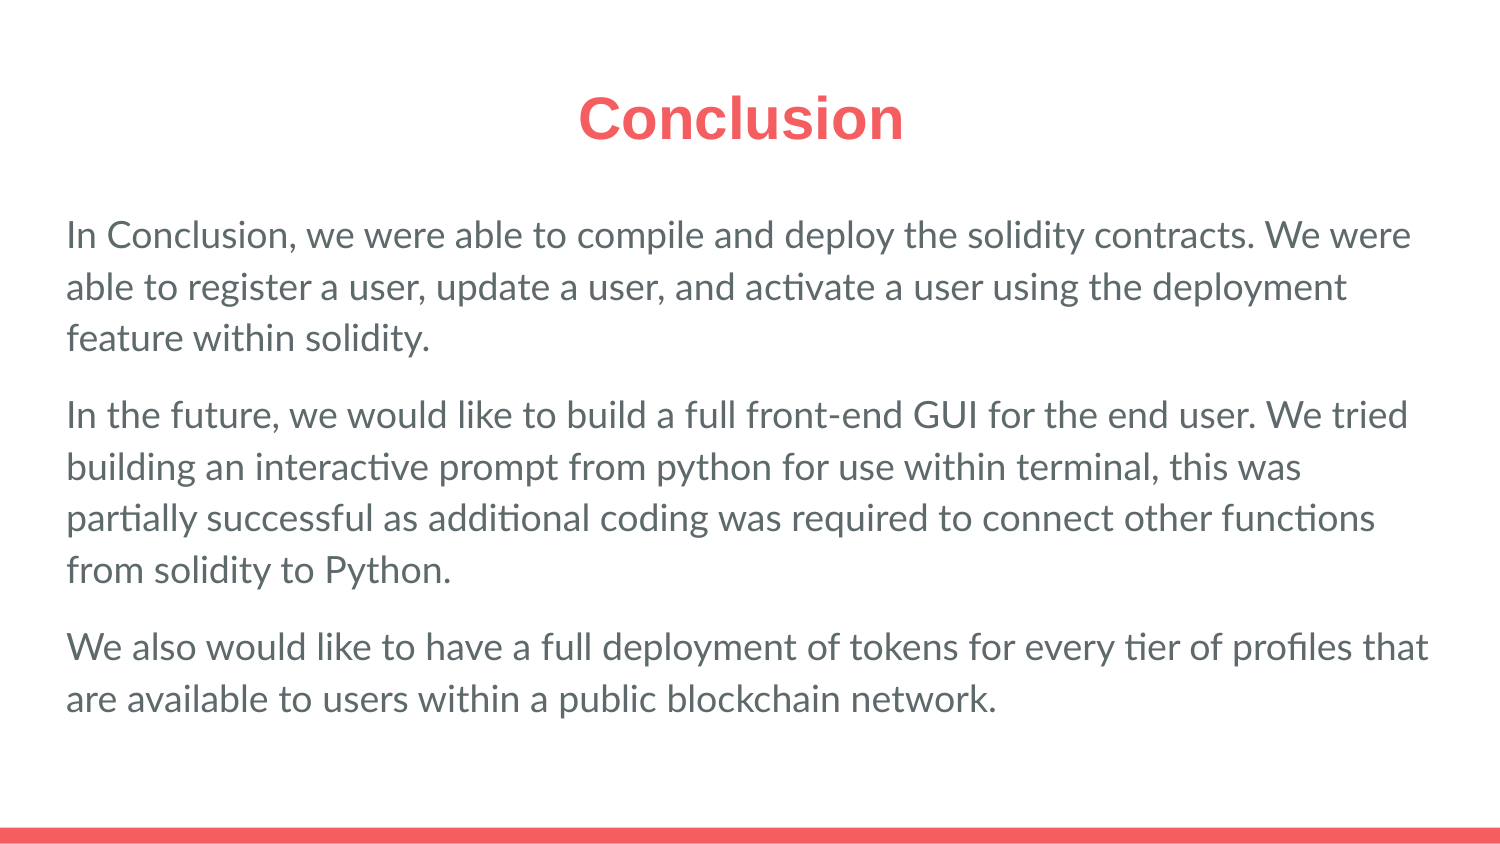

# Conclusion
In Conclusion, we were able to compile and deploy the solidity contracts. We were able to register a user, update a user, and activate a user using the deployment feature within solidity.
In the future, we would like to build a full front-end GUI for the end user. We tried building an interactive prompt from python for use within terminal, this was partially successful as additional coding was required to connect other functions from solidity to Python.
We also would like to have a full deployment of tokens for every tier of profiles that are available to users within a public blockchain network.